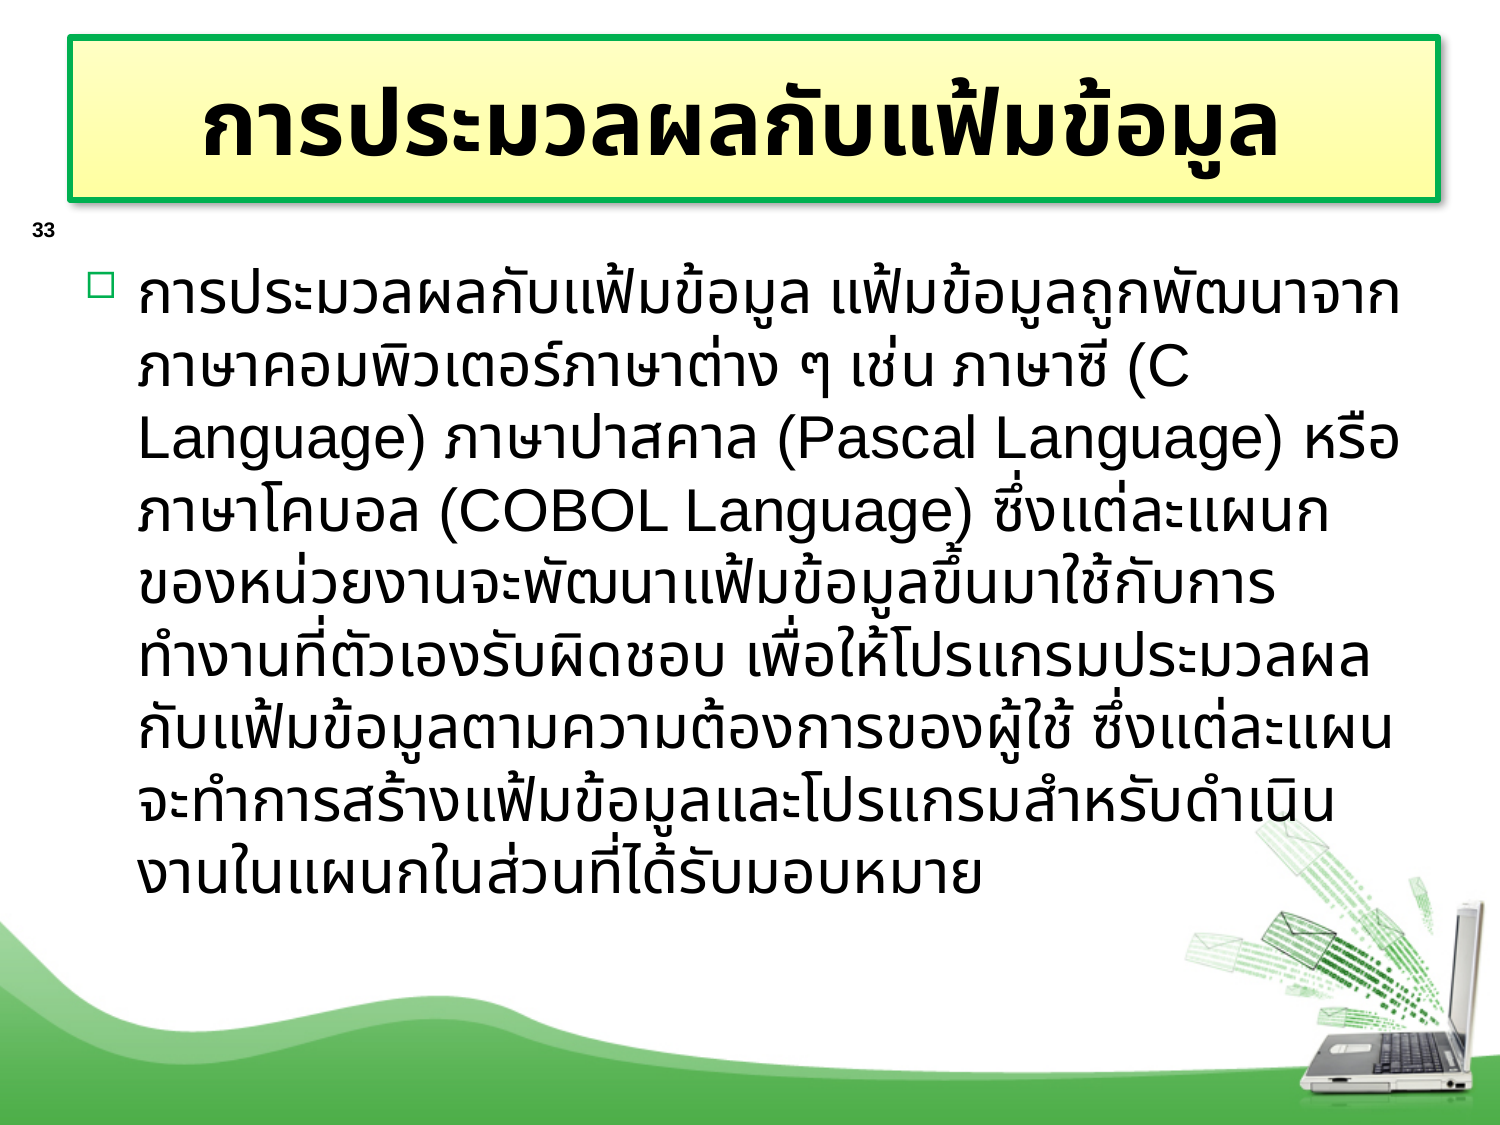

# การประมวลผลกับแฟ้มข้อมูล
33
การประมวลผลกับแฟ้มข้อมูล แฟ้มข้อมูลถูกพัฒนาจากภาษาคอมพิวเตอร์ภาษาต่าง ๆ เช่น ภาษาซี (C Language) ภาษาปาสคาล (Pascal Language) หรือภาษาโคบอล (COBOL Language) ซึ่งแต่ละแผนกของหน่วยงานจะพัฒนาแฟ้มข้อมูลขึ้นมาใช้กับการทำงานที่ตัวเองรับผิดชอบ เพื่อให้โปรแกรมประมวลผลกับแฟ้มข้อมูลตามความต้องการของผู้ใช้ ซึ่งแต่ละแผนจะทำการสร้างแฟ้มข้อมูลและโปรแกรมสำหรับดำเนินงานในแผนกในส่วนที่ได้รับมอบหมาย